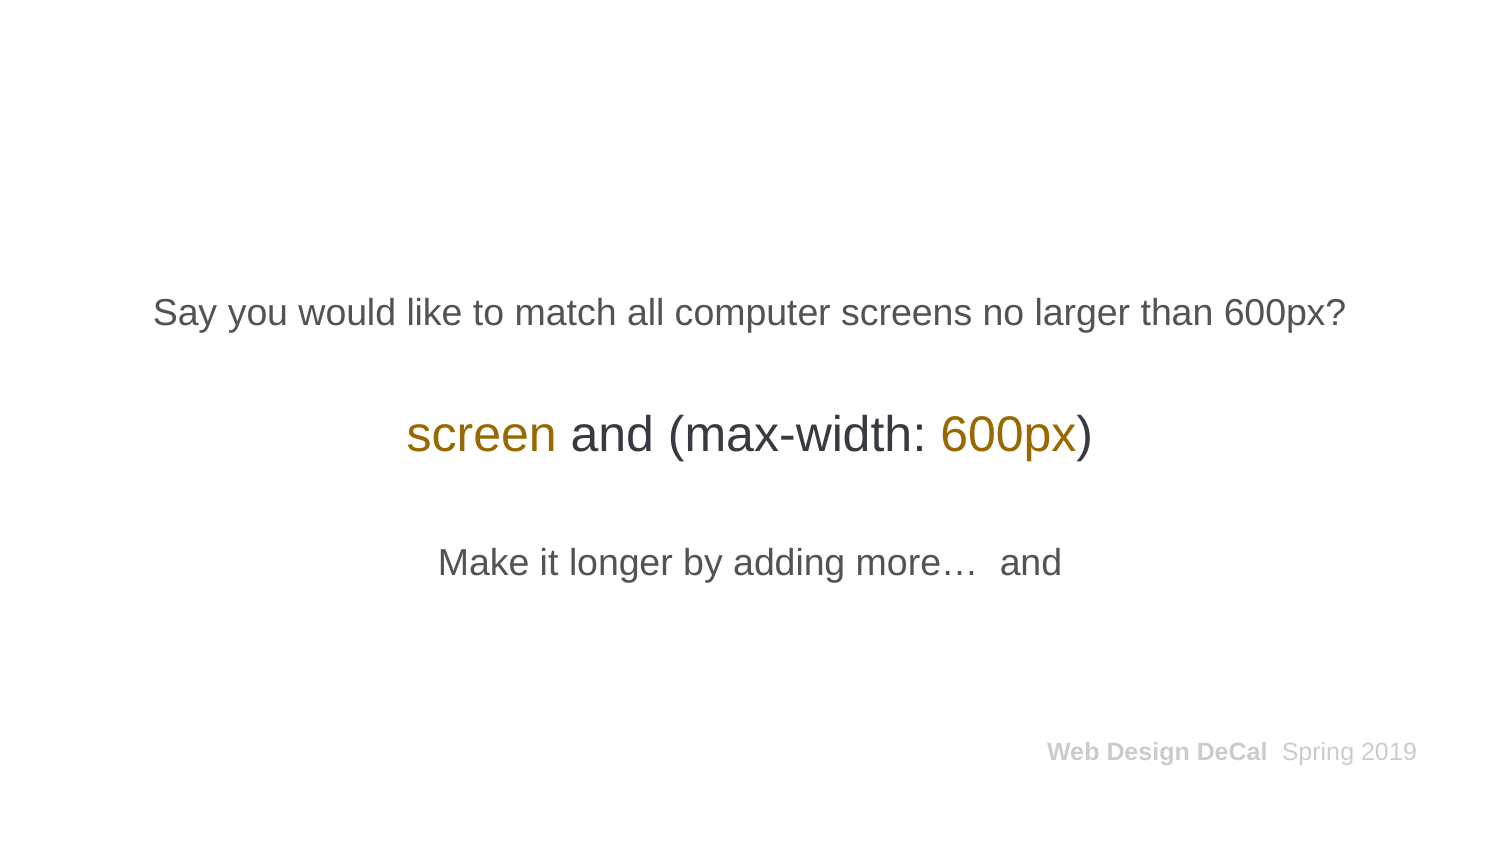

# Say you would like to match all computer screens no larger than 600px?

screen and (max-width: 600px)

Make it longer by adding more…  and